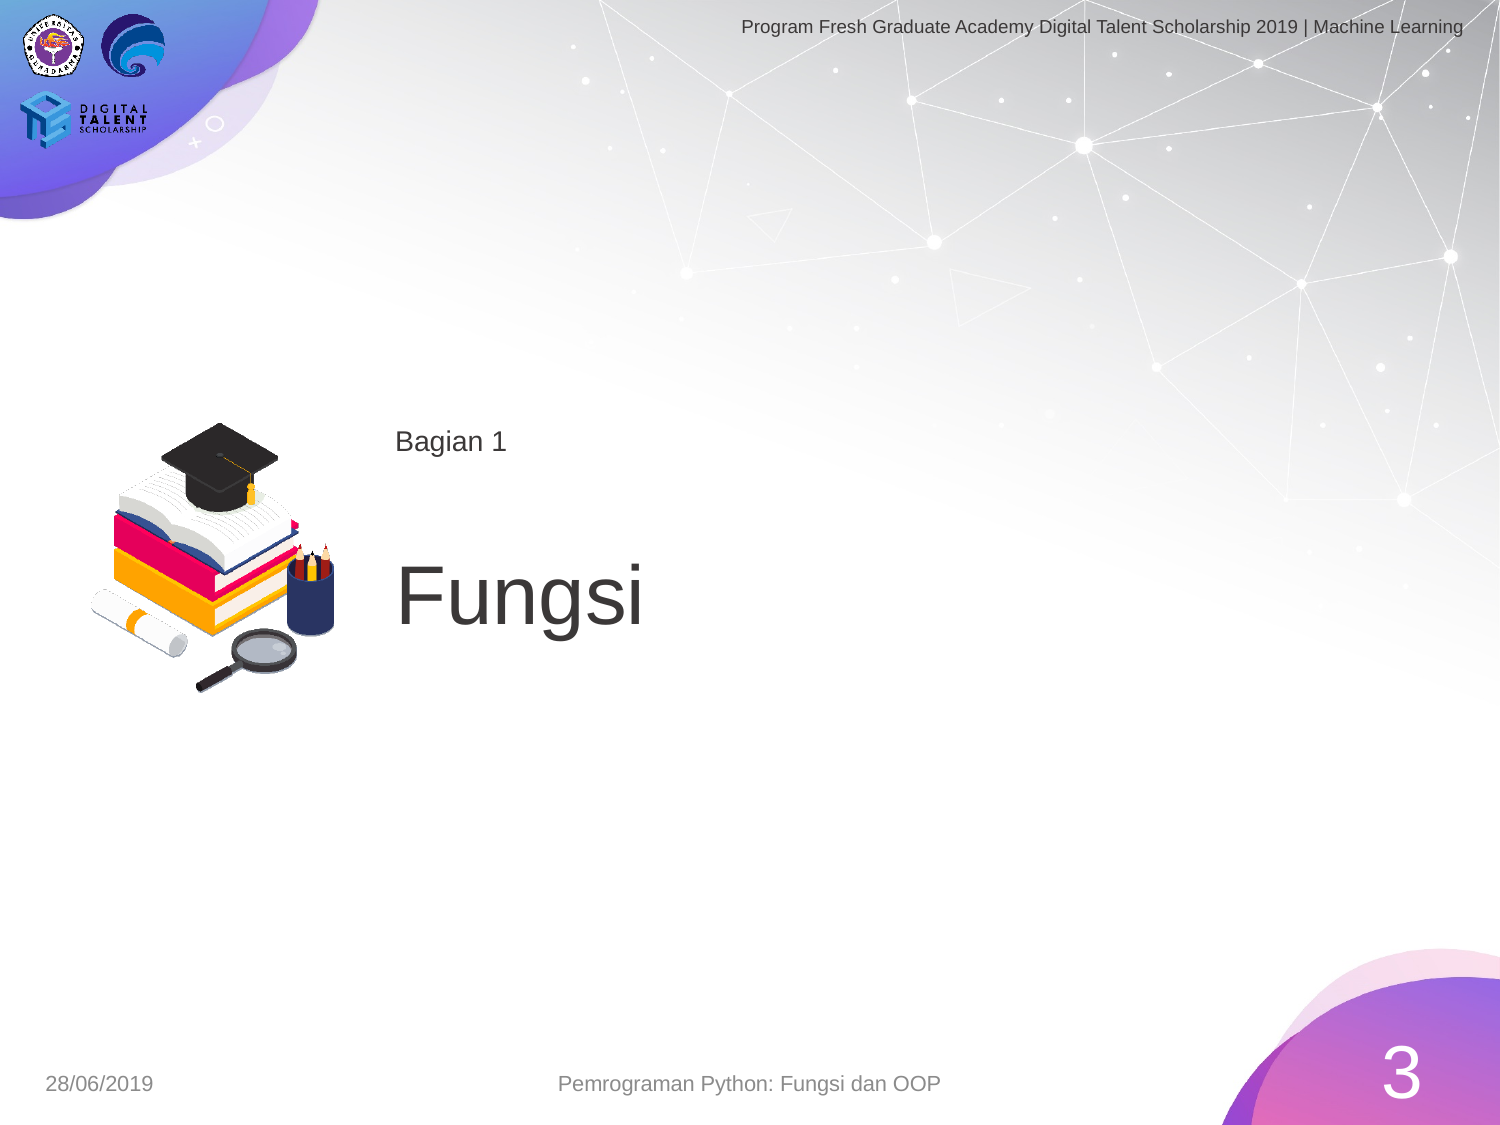

Bagian 1
# Fungsi
3
28/06/2019
Pemrograman Python: Fungsi dan OOP